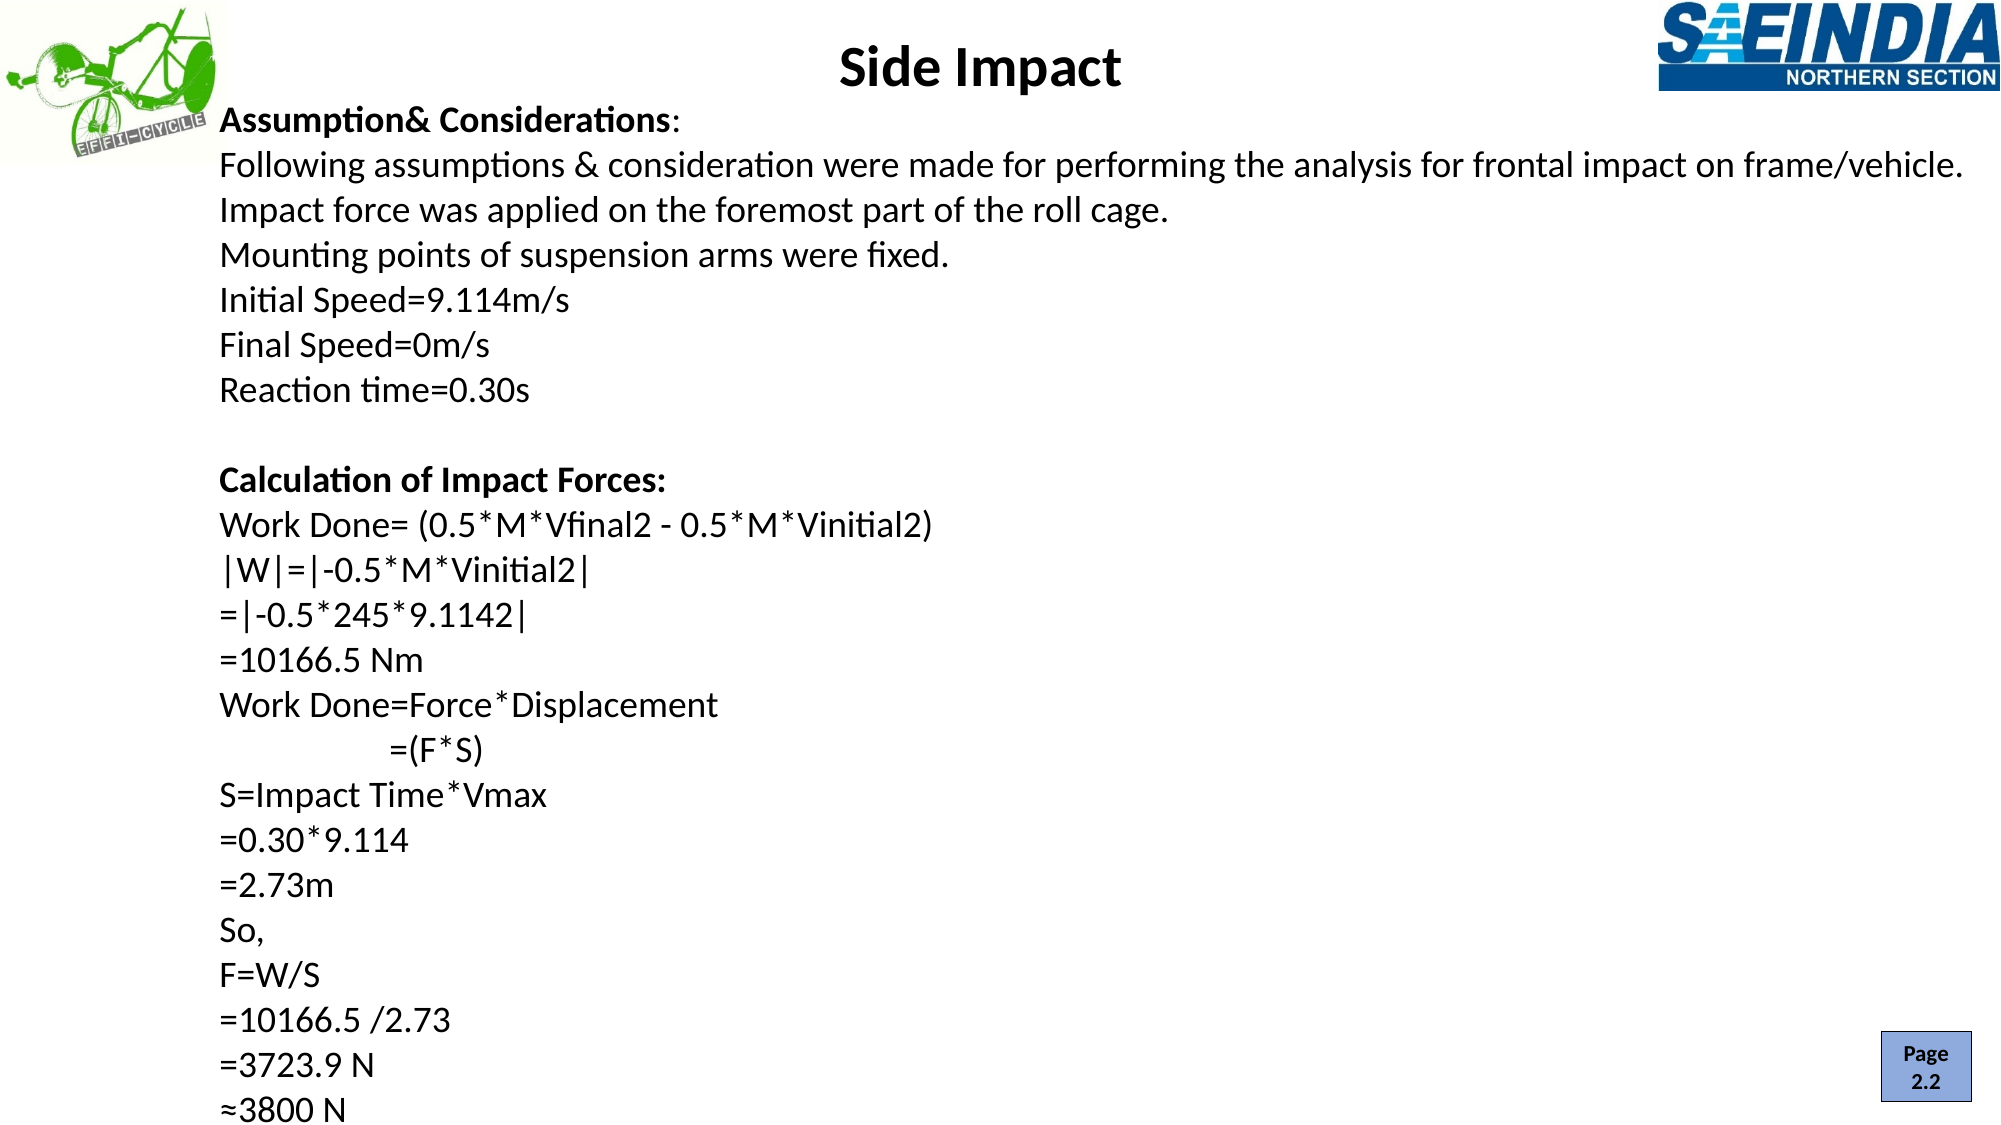

# Side Impact
Assumption& Considerations:
Following assumptions & consideration were made for performing the analysis for frontal impact on frame/vehicle.
Impact force was applied on the foremost part of the roll cage.
Mounting points of suspension arms were fixed.
Initial Speed=9.114m/s
Final Speed=0m/s
Reaction time=0.30s

Calculation of Impact Forces:
Work Done= (0.5*M*Vfinal2 - 0.5*M*Vinitial2)
|W|=|-0.5*M*Vinitial2|
=|-0.5*245*9.1142|
=10166.5 Nm
Work Done=Force*Displacement
                    =(F*S)
S=Impact Time*Vmax
=0.30*9.114
=2.73m
So,
F=W/S
=10166.5 /2.73
=3723.9 N
≈3800 N
Page 2.2